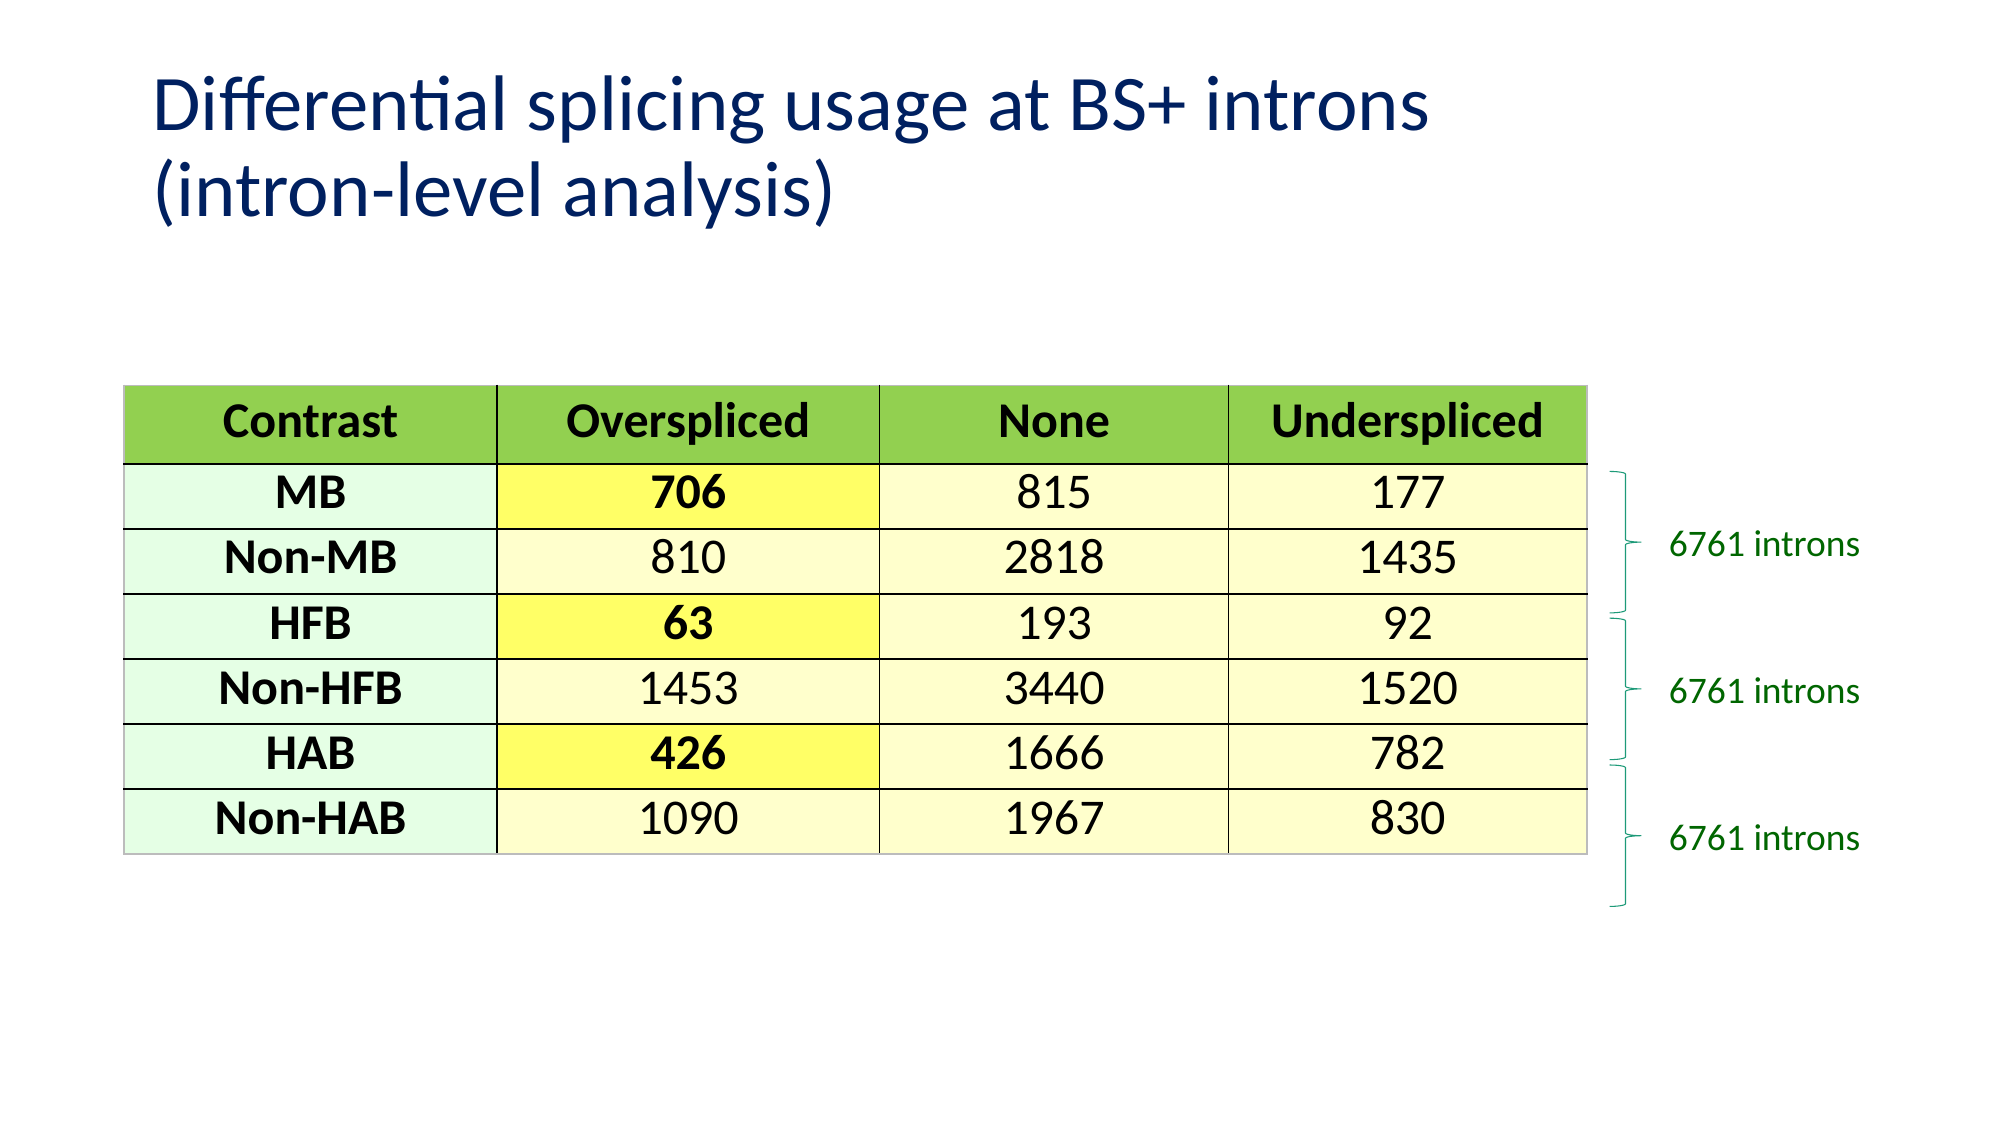

# Differential splicing usage at BS+ introns (intron-level analysis)
| Contrast | Overspliced | None | Underspliced |
| --- | --- | --- | --- |
| MB | 706 | 815 | 177 |
| Non-MB | 810 | 2818 | 1435 |
| HFB | 63 | 193 | 92 |
| Non-HFB | 1453 | 3440 | 1520 |
| HAB | 426 | 1666 | 782 |
| Non-HAB | 1090 | 1967 | 830 |

6761 introns

6761 introns

6761 introns